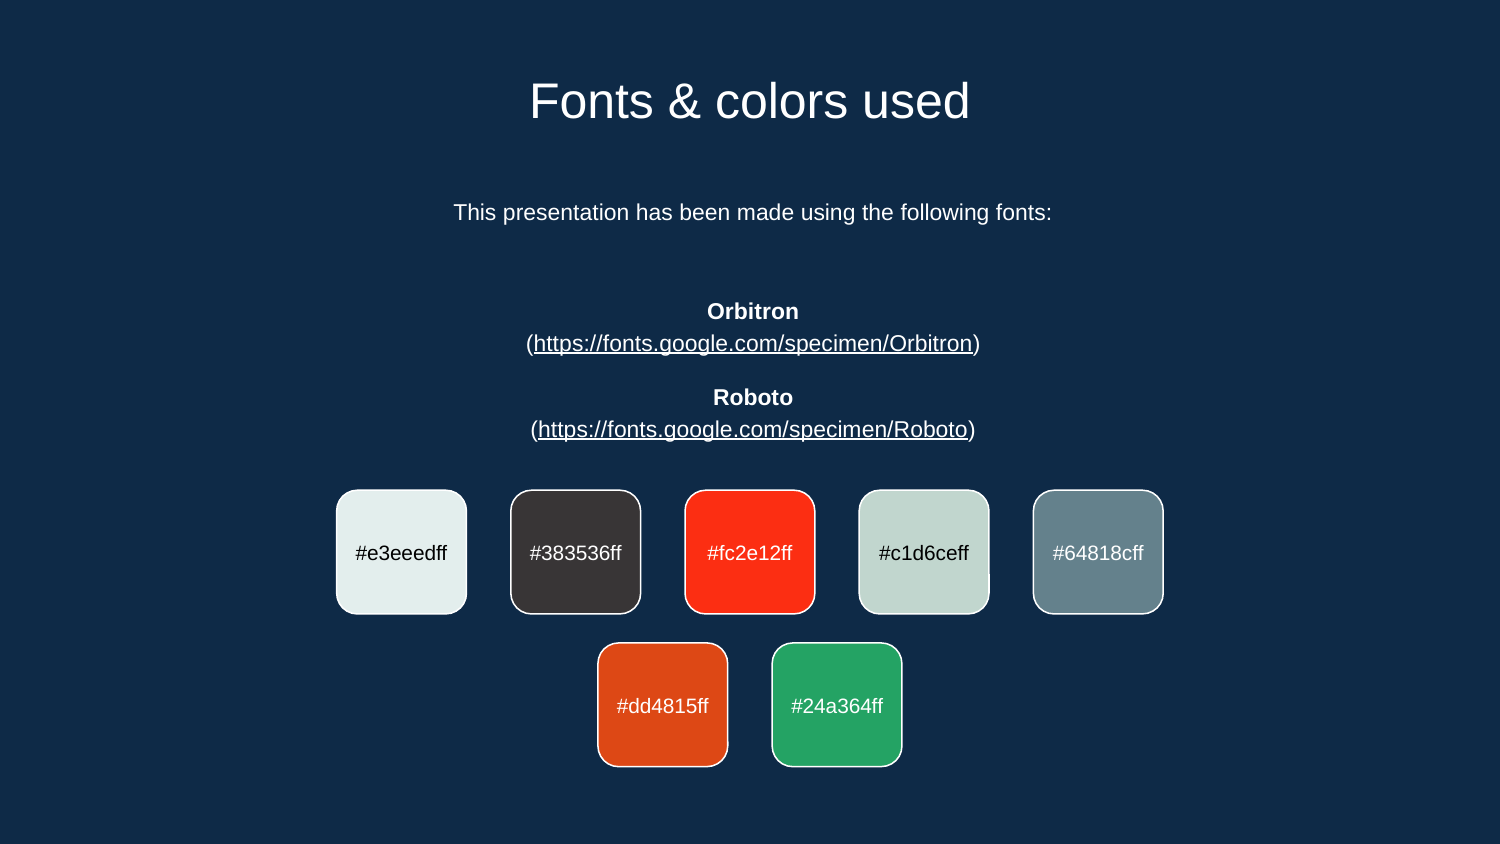

# Fonts & colors used
This presentation has been made using the following fonts:

Orbitron
(https://fonts.google.com/specimen/Orbitron)

Roboto
(https://fonts.google.com/specimen/Roboto)

#e3eeedff
#383536ff
#fc2e12ff
#c1d6ceff
#64818cff

#dd4815ff
#24a364ff